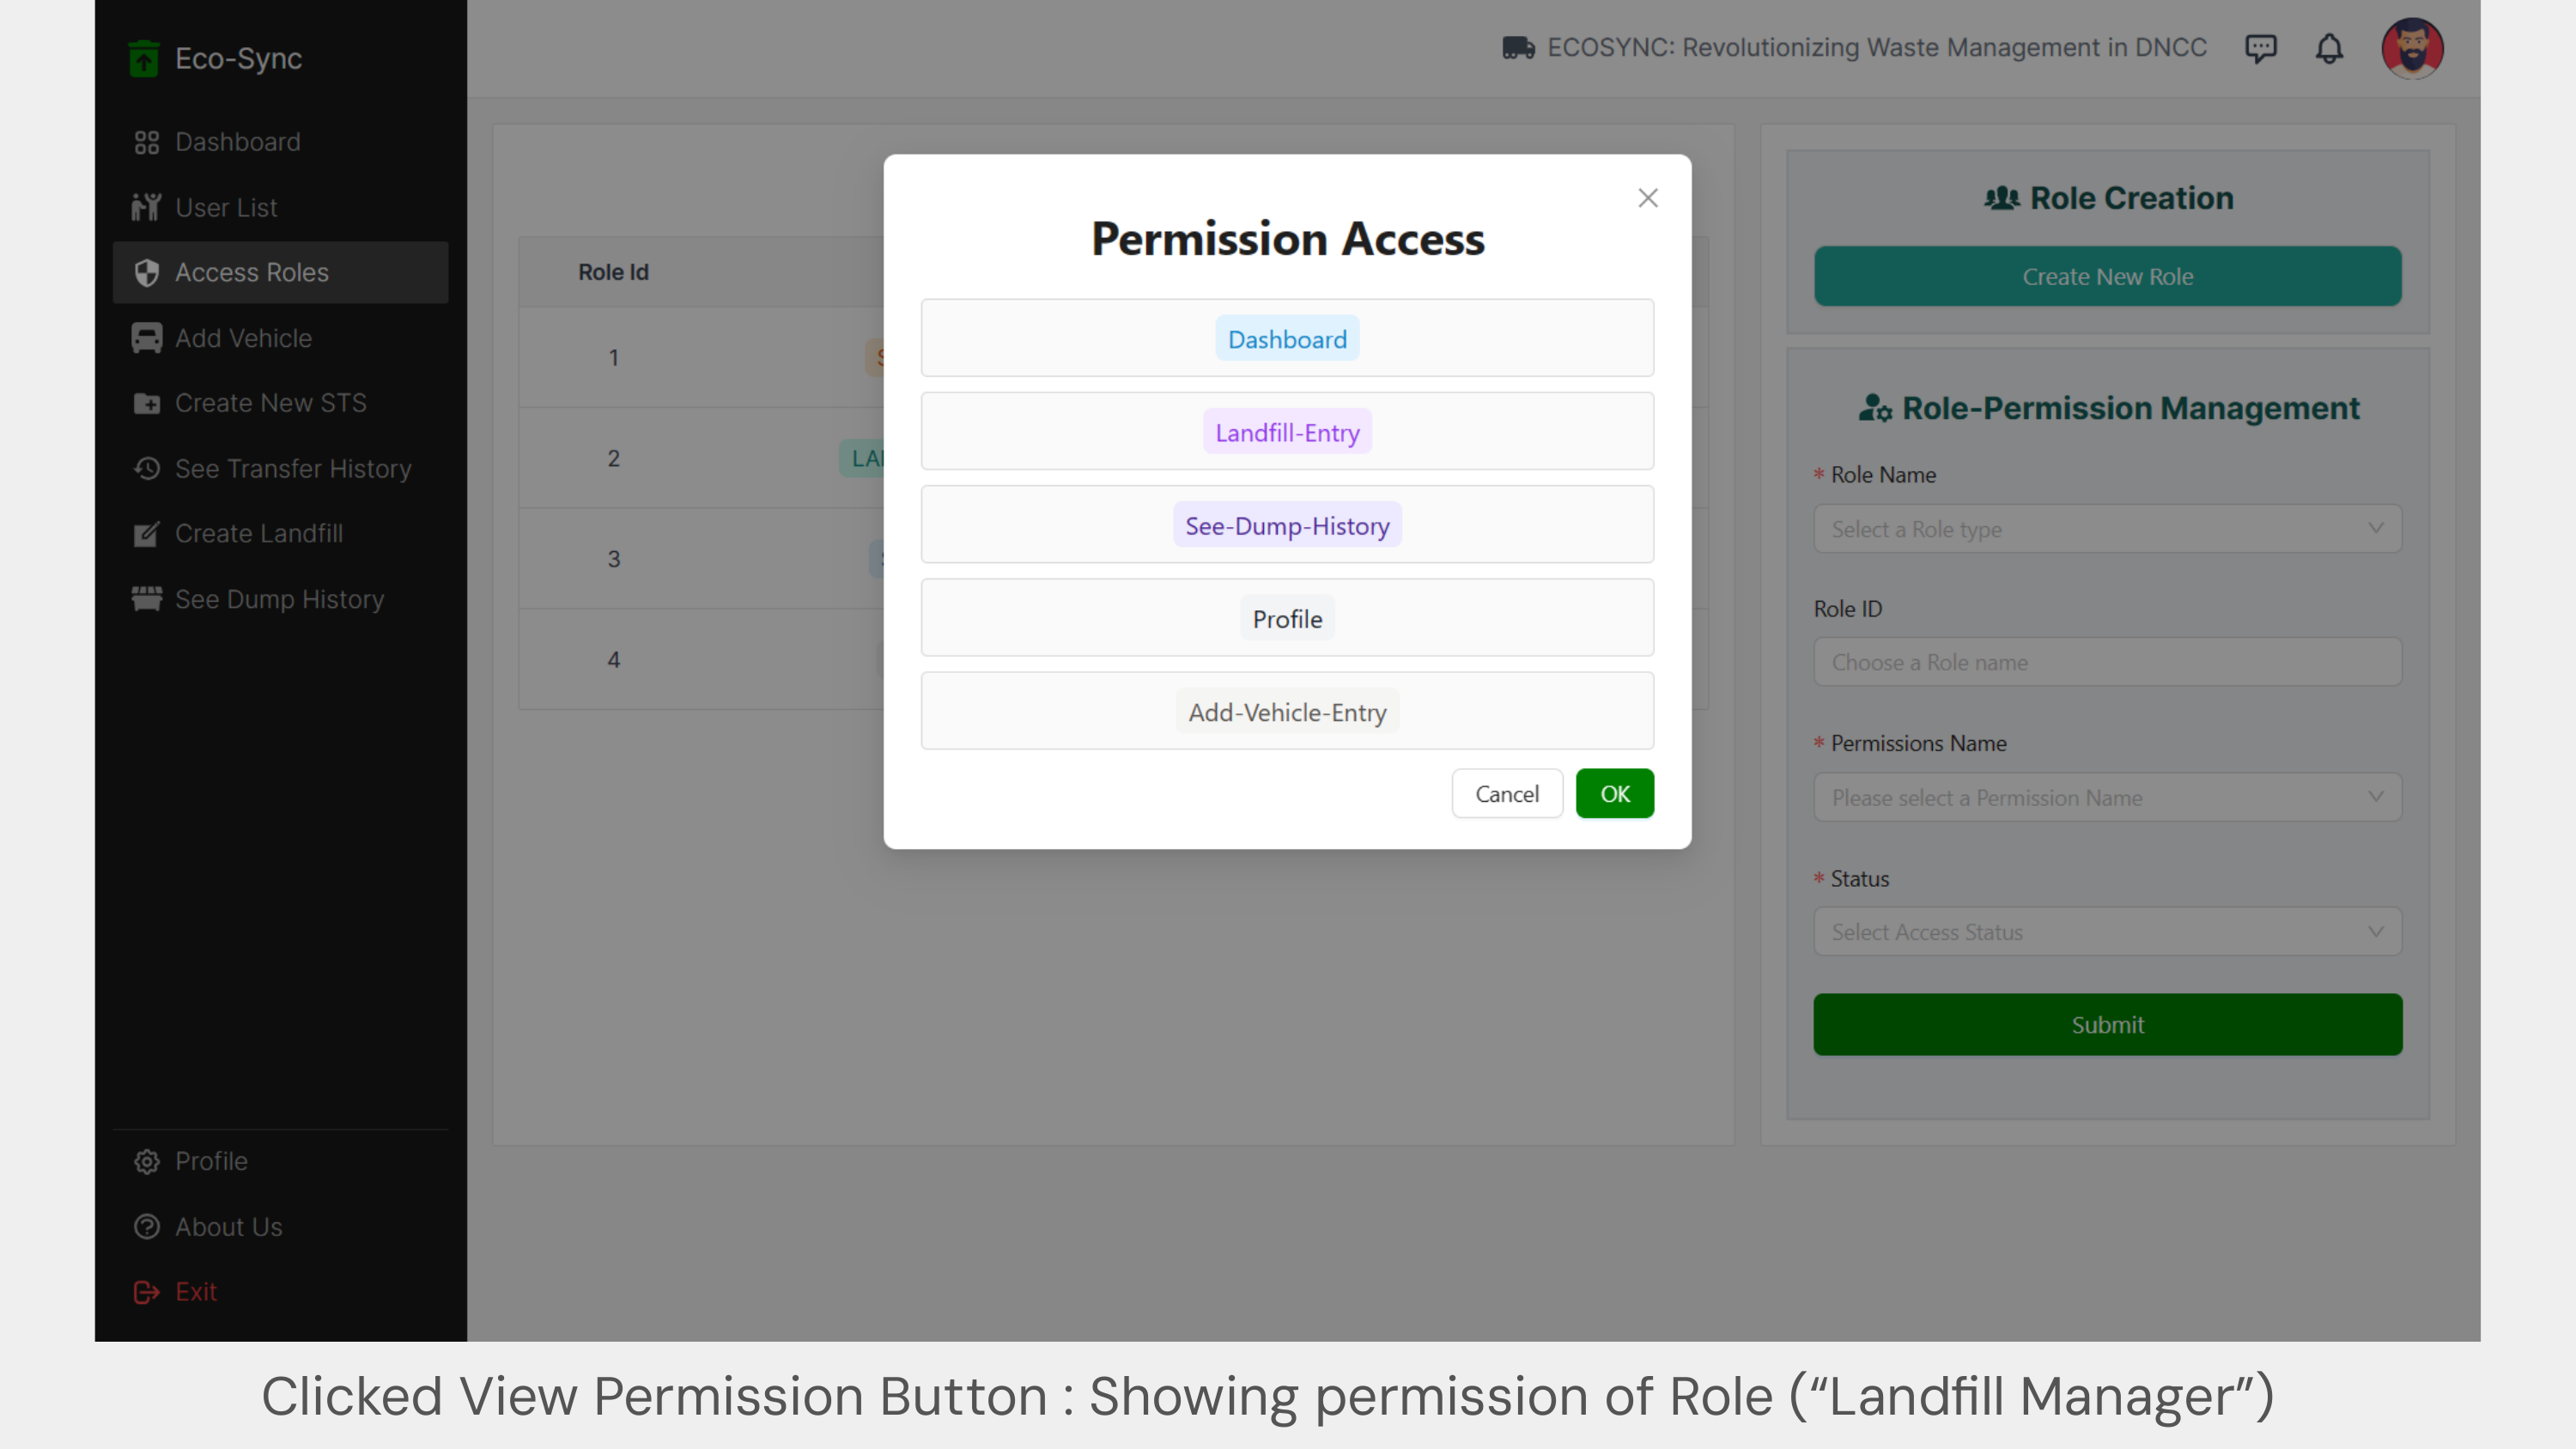

Clicked View Permission Button : Showing permission of Role (“Landfill Manager”)